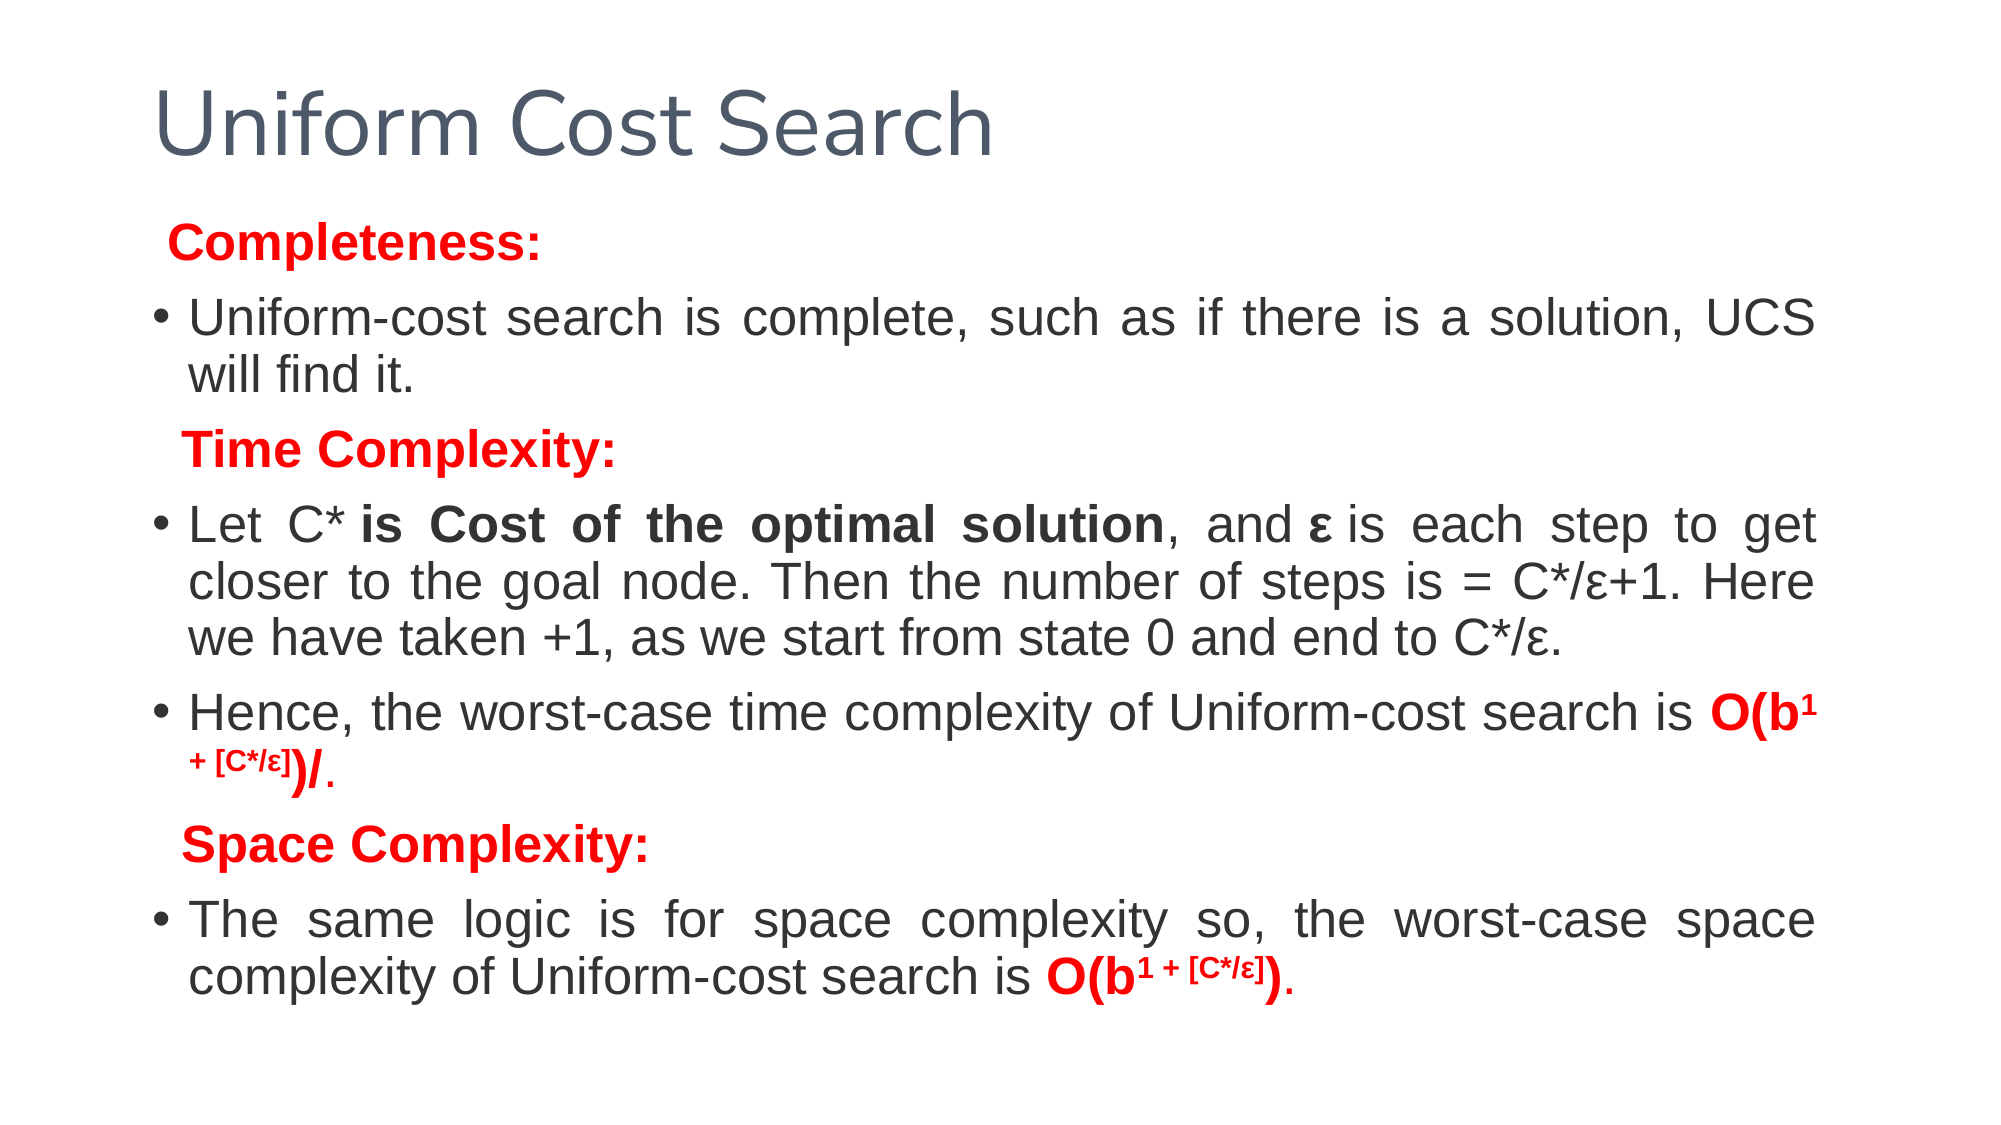

# Uniform Cost Search
 Completeness:
Uniform-cost search is complete, such as if there is a solution, UCS will find it.
  Time Complexity:
Let C* is Cost of the optimal solution, and ε is each step to get closer to the goal node. Then the number of steps is = C*/ε+1. Here we have taken +1, as we start from state 0 and end to C*/ε.
Hence, the worst-case time complexity of Uniform-cost search is O(b1 + [C*/ε])/.
  Space Complexity:
The same logic is for space complexity so, the worst-case space complexity of Uniform-cost search is O(b1 + [C*/ε]).